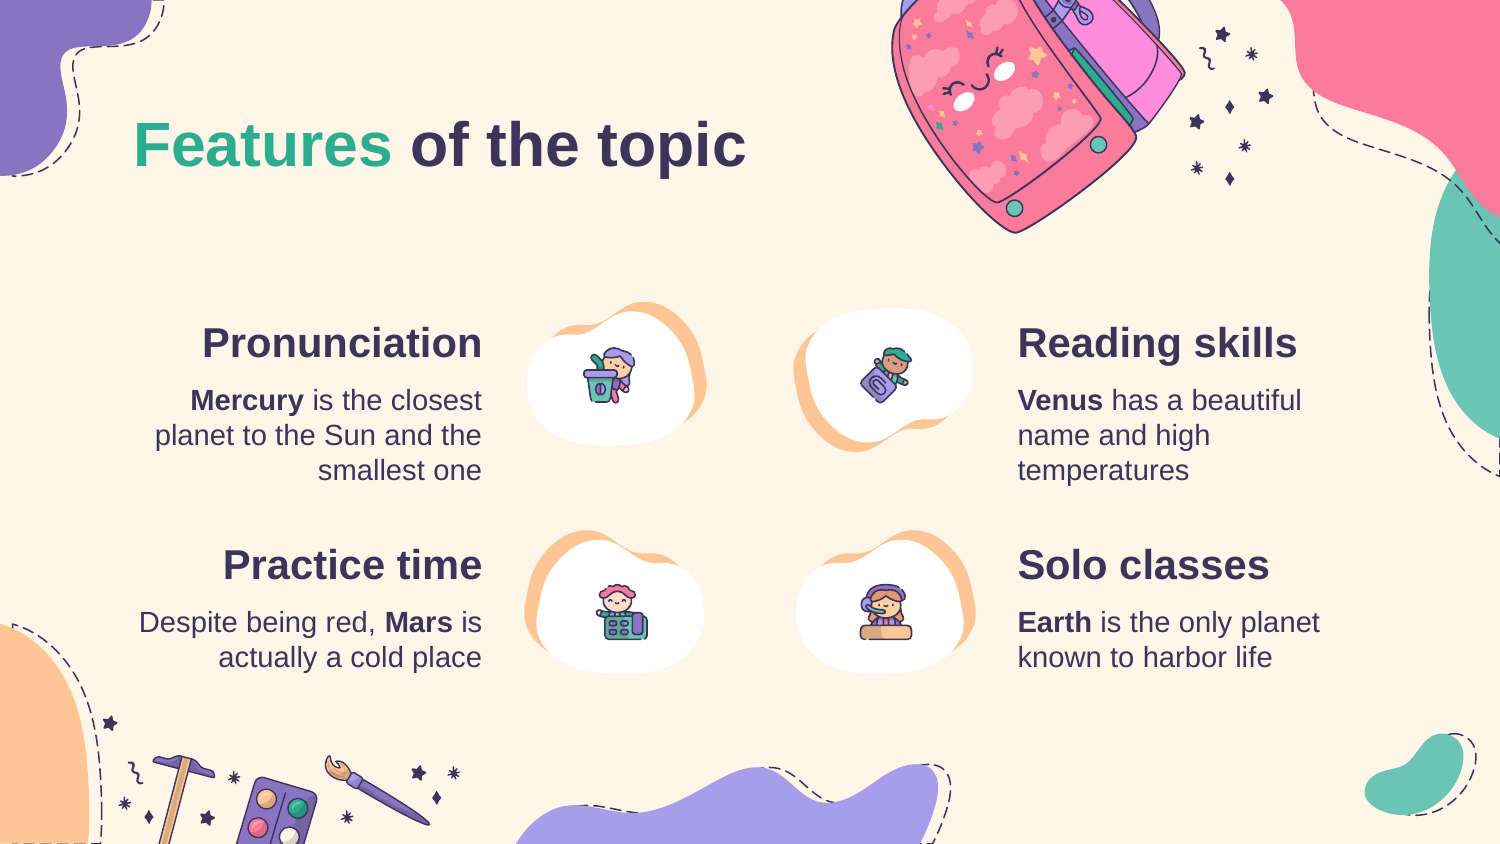

# Features of the topic
Pronunciation
Reading skills

Mercury is the closest planet to the Sun and the smallest one
Venus has a beautiful name and high temperatures
Practice time
Solo classes

Despite being red, Mars is actually a cold place
Earth is the only planet known to harbor life